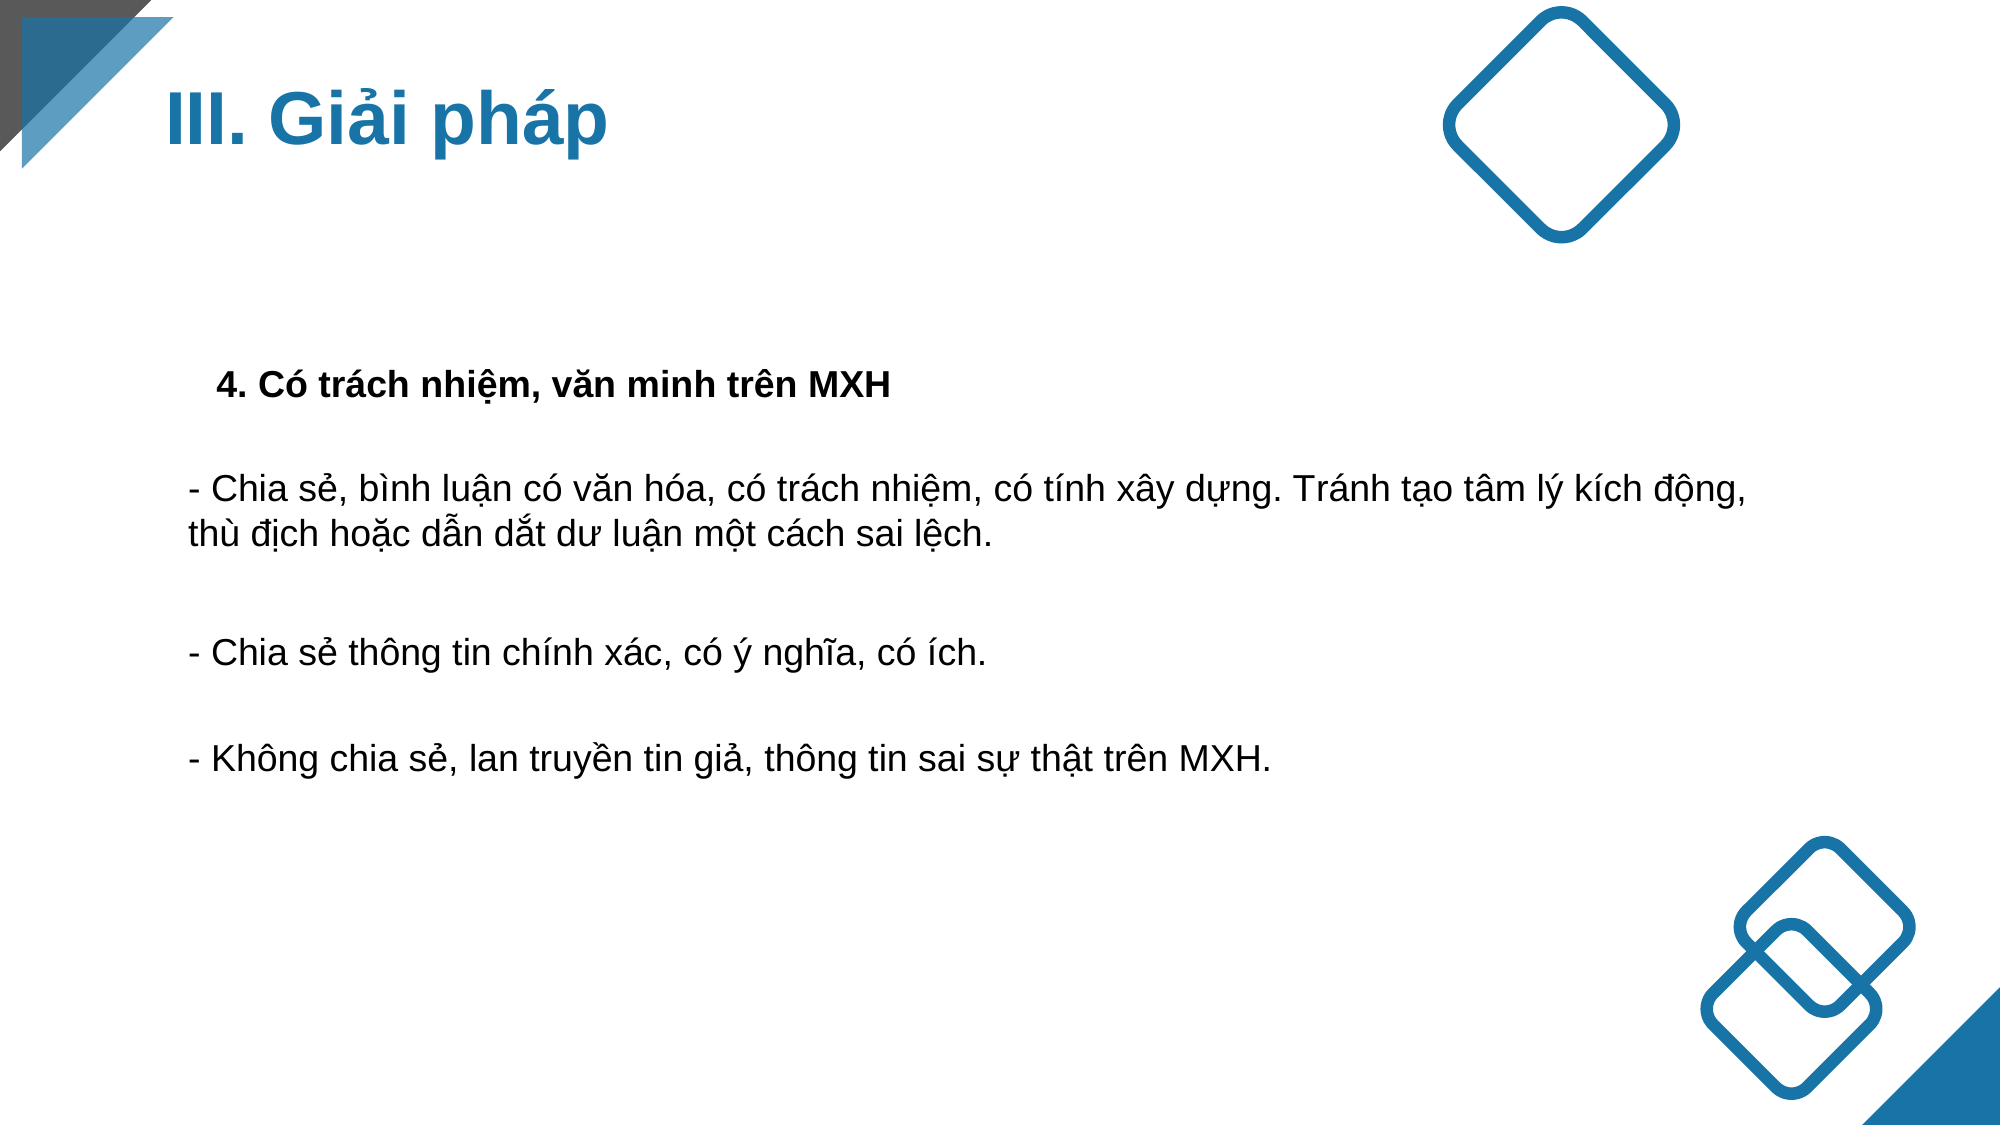

III. Giải pháp
4. Có trách nhiệm, văn minh trên MXH
- Chia sẻ, bình luận có văn hóa, có trách nhiệm, có tính xây dựng. Tránh tạo tâm lý kích động, thù địch hoặc dẫn dắt dư luận một cách sai lệch.
- Chia sẻ thông tin chính xác, có ý nghĩa, có ích.
- Không chia sẻ, lan truyền tin giả, thông tin sai sự thật trên MXH.